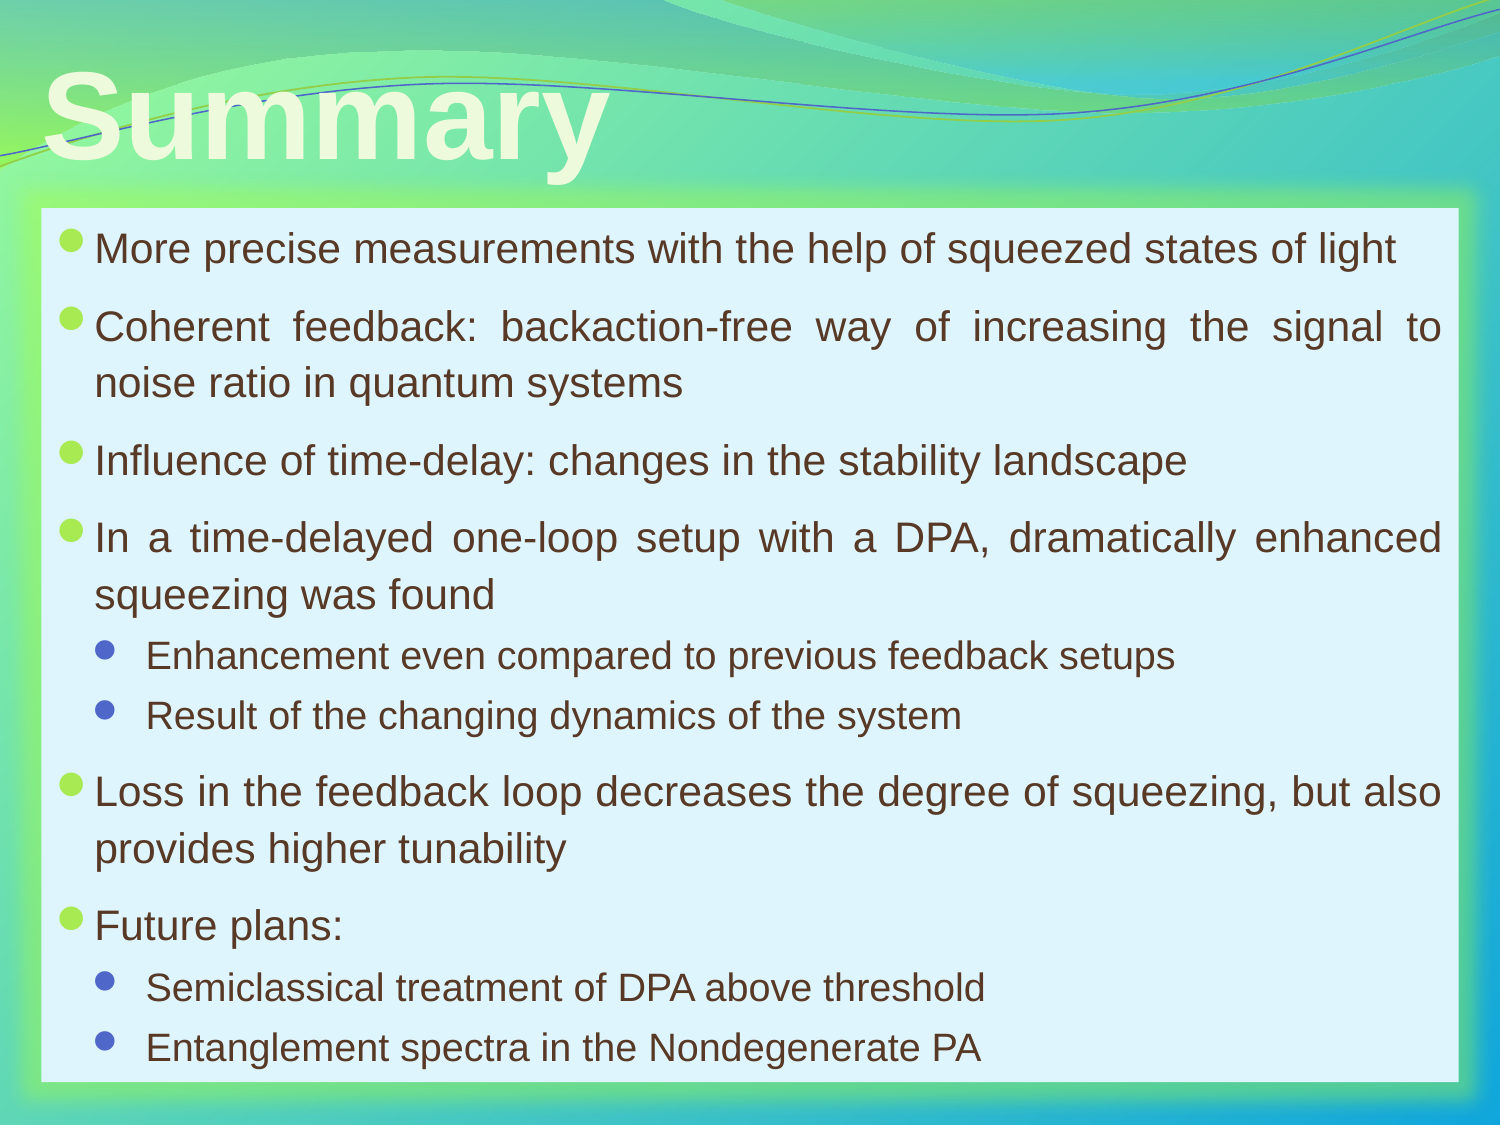

Summary
More precise measurements with the help of squeezed states of light

Coherent feedback: backaction-free way of increasing the signal to noise ratio in quantum systems

Influence of time-delay: changes in the stability landscape

In a time-delayed one-loop setup with a DPA, dramatically enhanced squeezing was found
Enhancement even compared to previous feedback setups
Result of the changing dynamics of the system

Loss in the feedback loop decreases the degree of squeezing, but also provides higher tunability

Future plans:
Semiclassical treatment of DPA above threshold
Entanglement spectra in the Nondegenerate PA